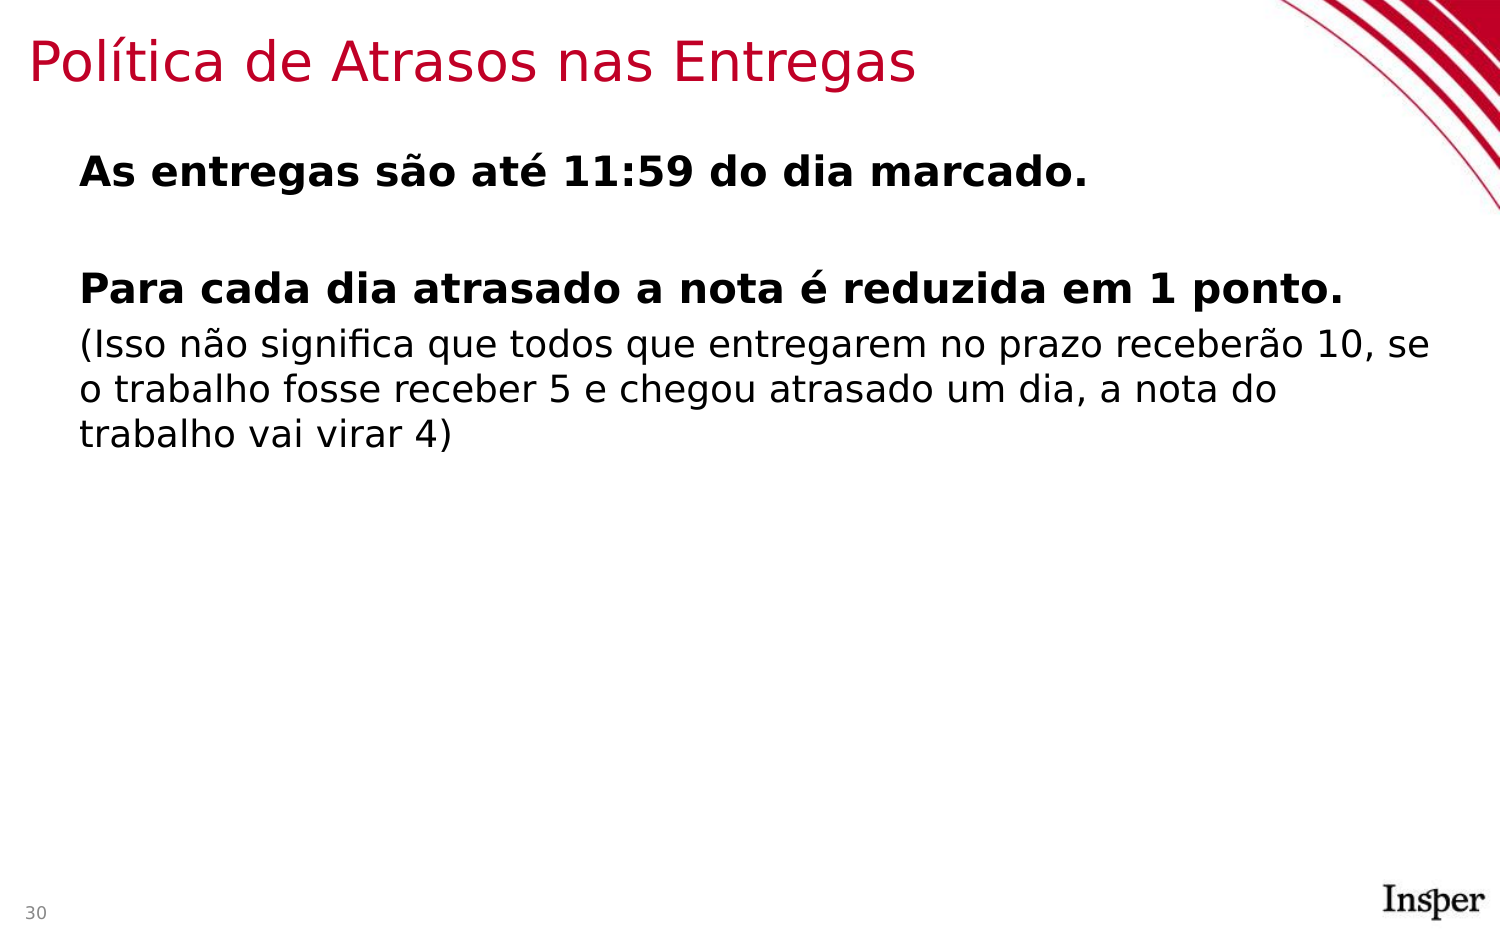

# Política de Atrasos nas Entregas
As entregas são até 11:59 do dia marcado.

Para cada dia atrasado a nota é reduzida em 1 ponto.
(Isso não significa que todos que entregarem no prazo receberão 10, se o trabalho fosse receber 5 e chegou atrasado um dia, a nota do trabalho vai virar 4)
30